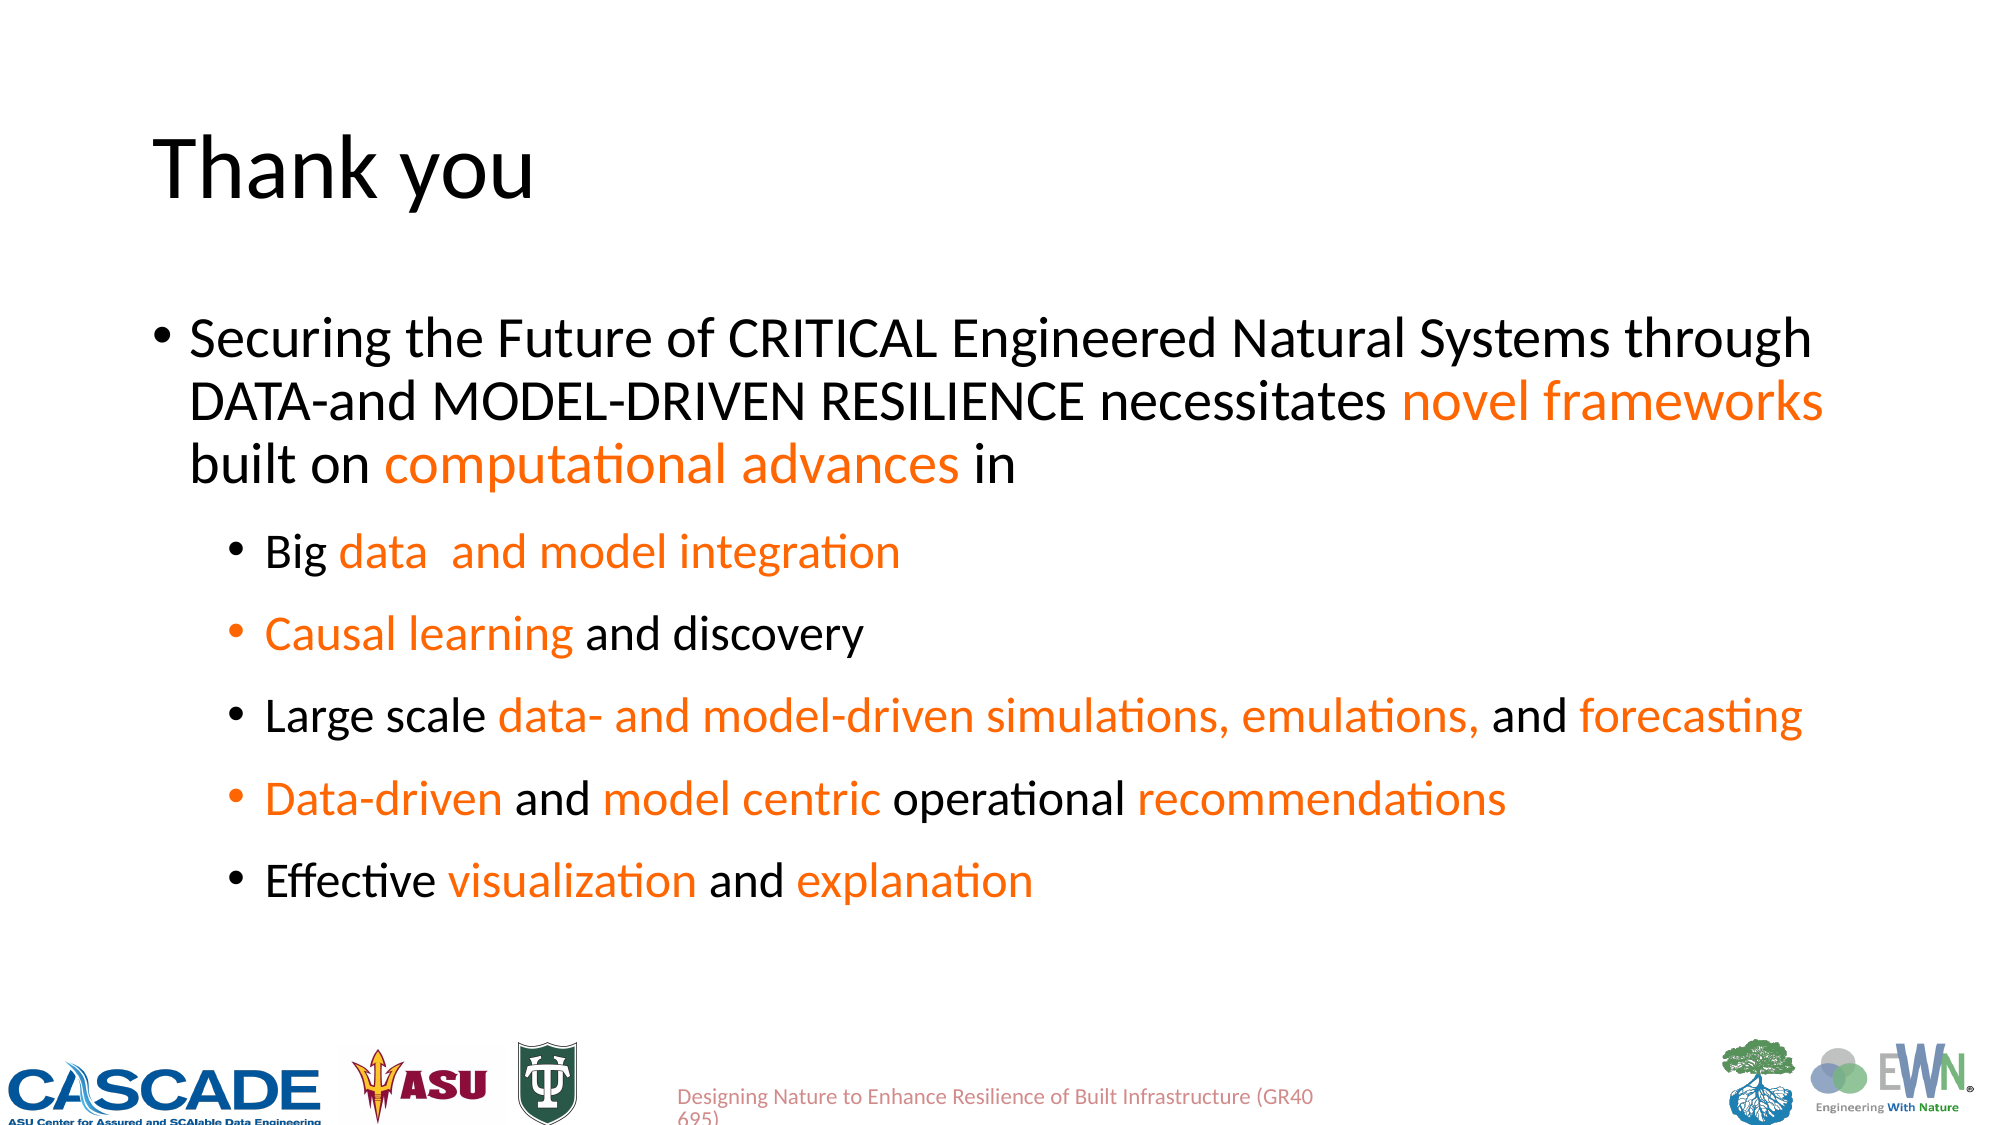

# Thank you
Securing the Future of CRITICAL Engineered Natural Systems through DATA-and MODEL-DRIVEN RESILIENCE necessitates novel frameworks built on computational advances in
Big data  and model integration
Causal learning and discovery
Large scale data- and model-driven simulations, emulations, and forecasting
Data-driven and model centric operational recommendations
Effective visualization and explanation

Designing Nature to Enhance Resilience of Built Infrastructure (GR40695)